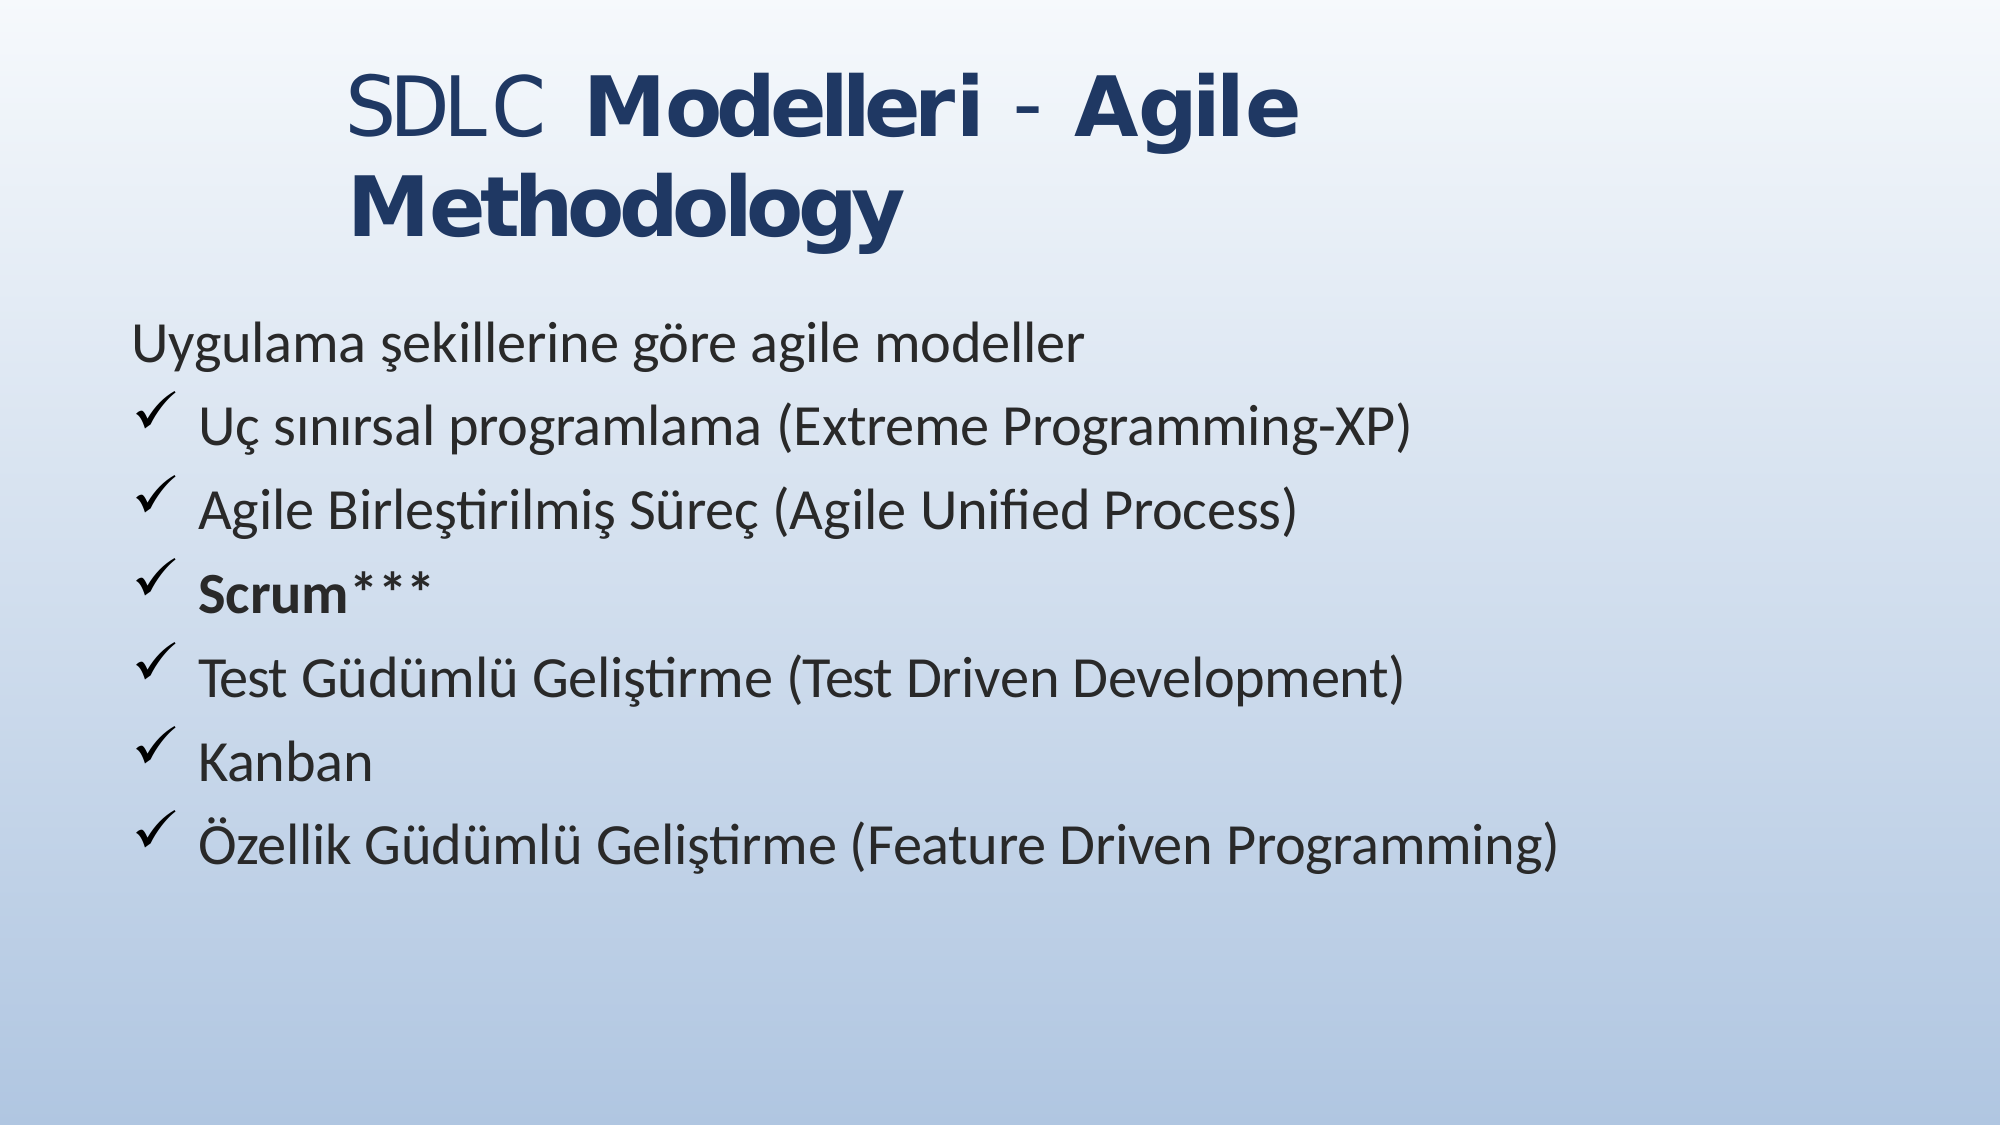

# SDLC Modelleri - Agile Methodology
Uygulama şekillerine göre agile modeller
Uç sınırsal programlama (Extreme Programming-XP)
Agile Birleştirilmiş Süreç (Agile Unified Process)
Scrum***
Test Güdümlü Geliştirme (Test Driven Development)
Kanban
Özellik Güdümlü Geliştirme (Feature Driven Programming)